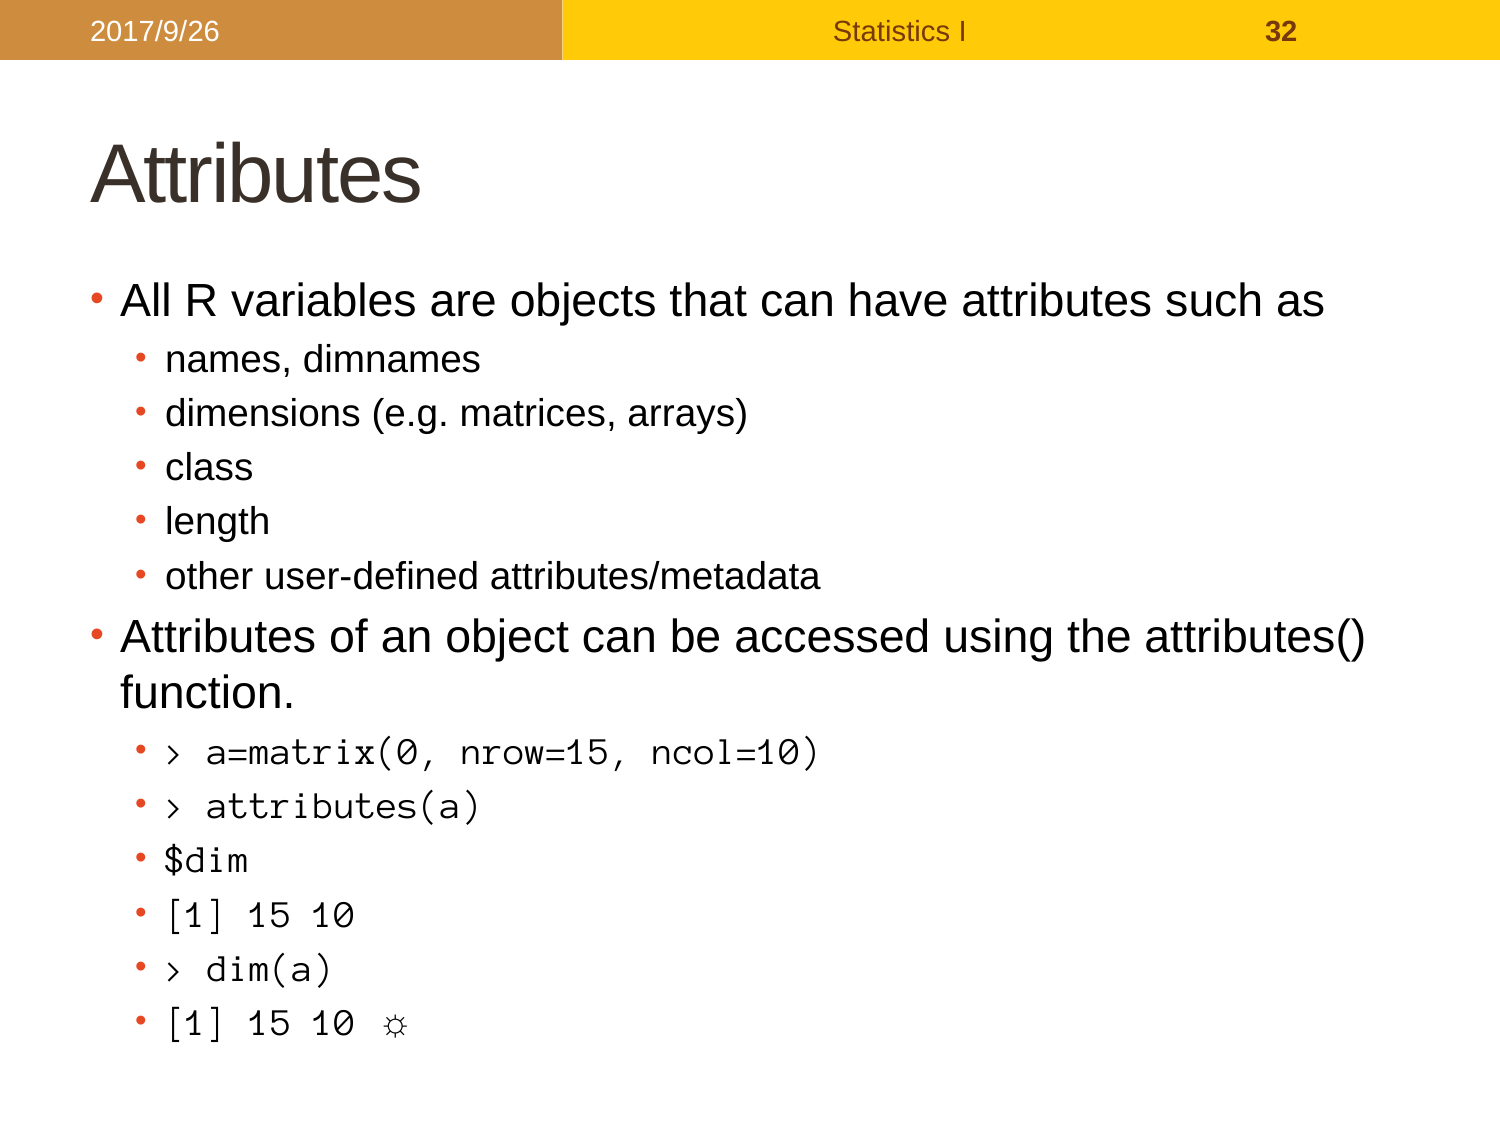

2017/9/26
Statistics I
32
# Attributes
All R variables are objects that can have attributes such as
names, dimnames
dimensions (e.g. matrices, arrays)
class
length
other user-defined attributes/metadata
Attributes of an object can be accessed using the attributes() function.
> a=matrix(0, nrow=15, ncol=10)
> attributes(a)
$dim
[1] 15 10
> dim(a)
[1] 15 10 ☼